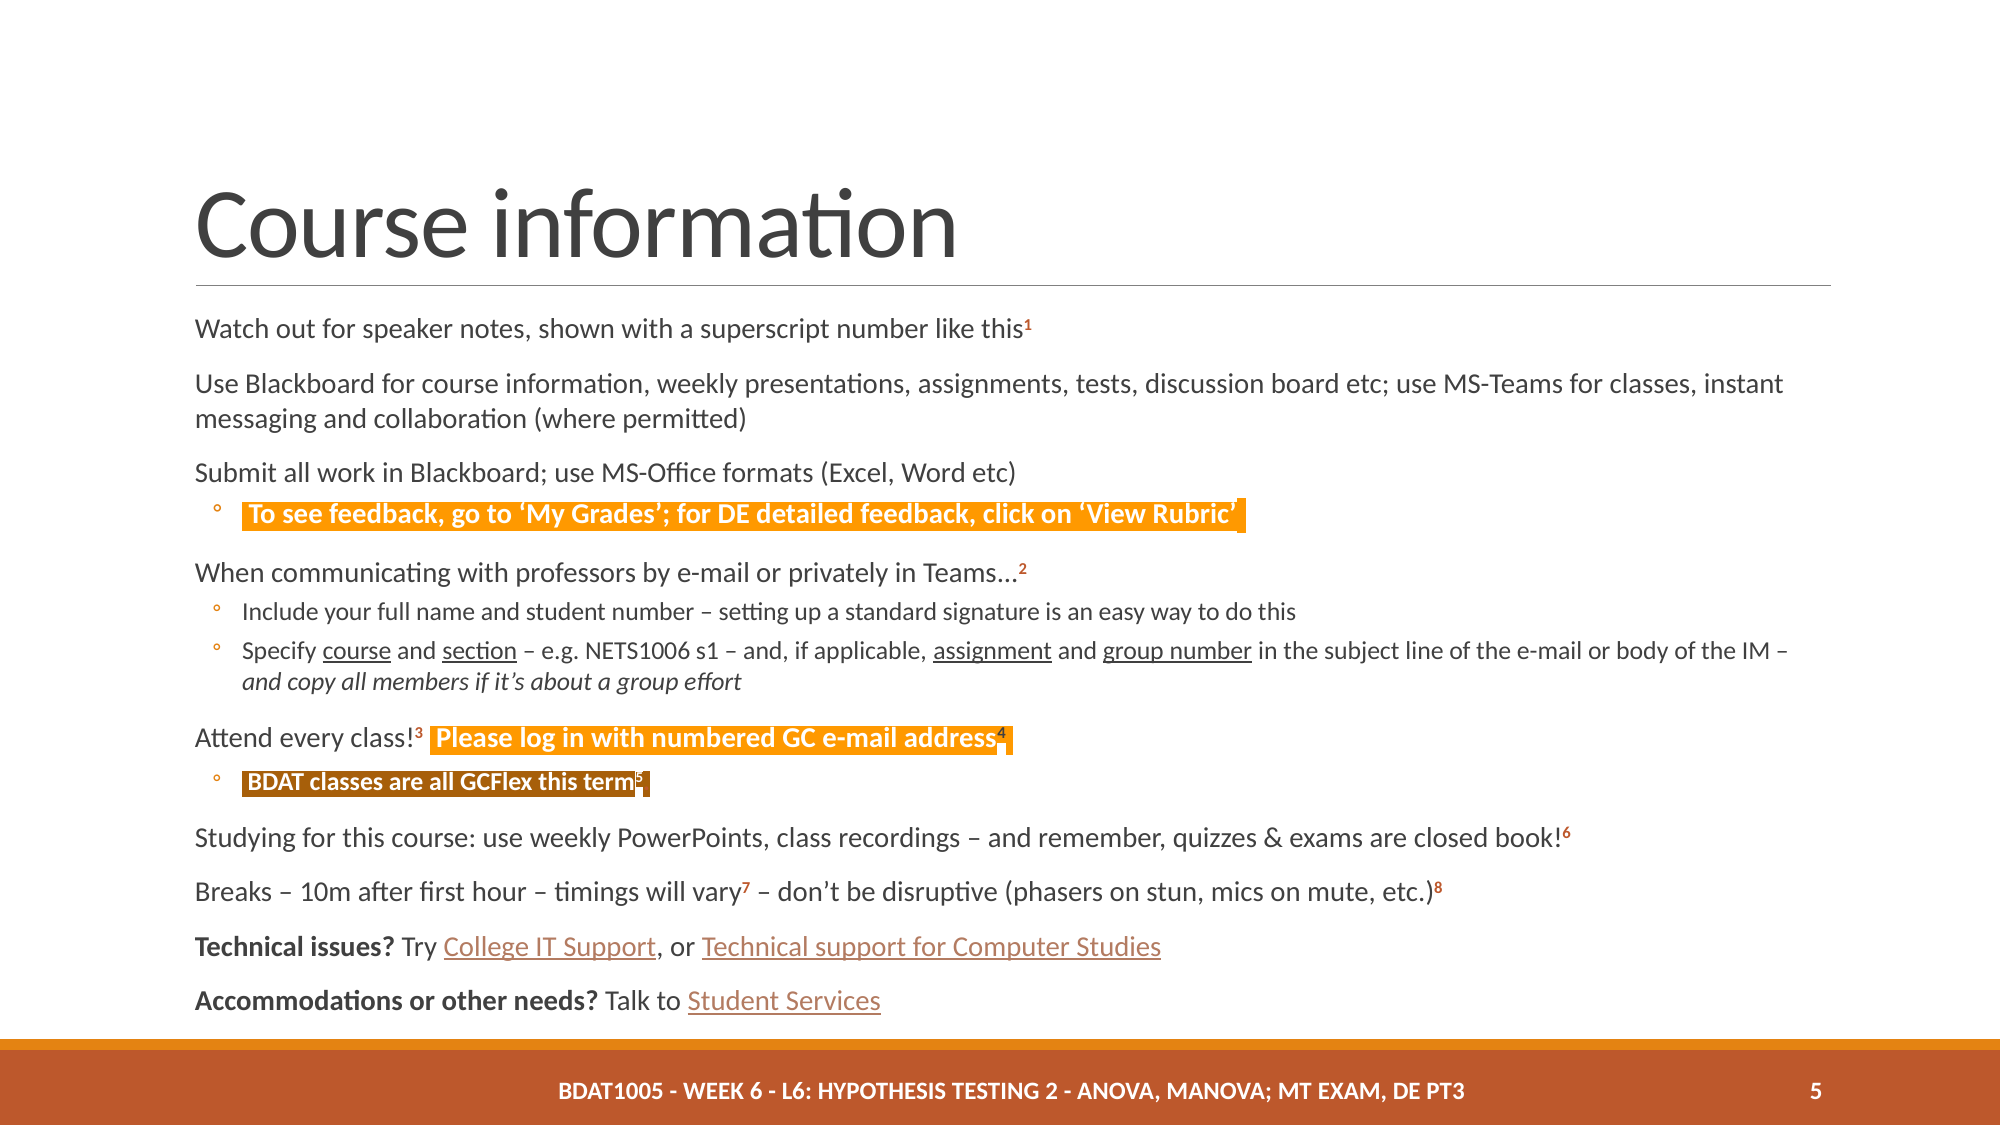

# Course information
Watch out for speaker notes, shown with a superscript number like this1
Use Blackboard for course information, weekly presentations, assignments, tests, discussion board etc; use MS-Teams for classes, instant messaging and collaboration (where permitted)
Submit all work in Blackboard; use MS-Office formats (Excel, Word etc)
 To see feedback, go to ‘My Grades’; for DE detailed feedback, click on ‘View Rubric’.
When communicating with professors by e-mail or privately in Teams...2
Include your full name and student number – setting up a standard signature is an easy way to do this
Specify course and section – e.g. NETS1006 s1 – and, if applicable, assignment and group number in the subject line of the e-mail or body of the IM – and copy all members if it’s about a group effort
Attend every class!3  Please log in with numbered GC e-mail address4.
 BDAT classes are all GCFlex this term5.
Studying for this course: use weekly PowerPoints, class recordings – and remember, quizzes & exams are closed book!6
Breaks – 10m after first hour – timings will vary7 – don’t be disruptive (phasers on stun, mics on mute, etc.)8
Technical issues? Try College IT Support, or Technical support for Computer Studies
Accommodations or other needs? Talk to Student Services
BDAT1005 - Week 6 - L6: Hypothesis Testing 2 - ANOVA, MANOVA; MT Exam, DE pt3
5